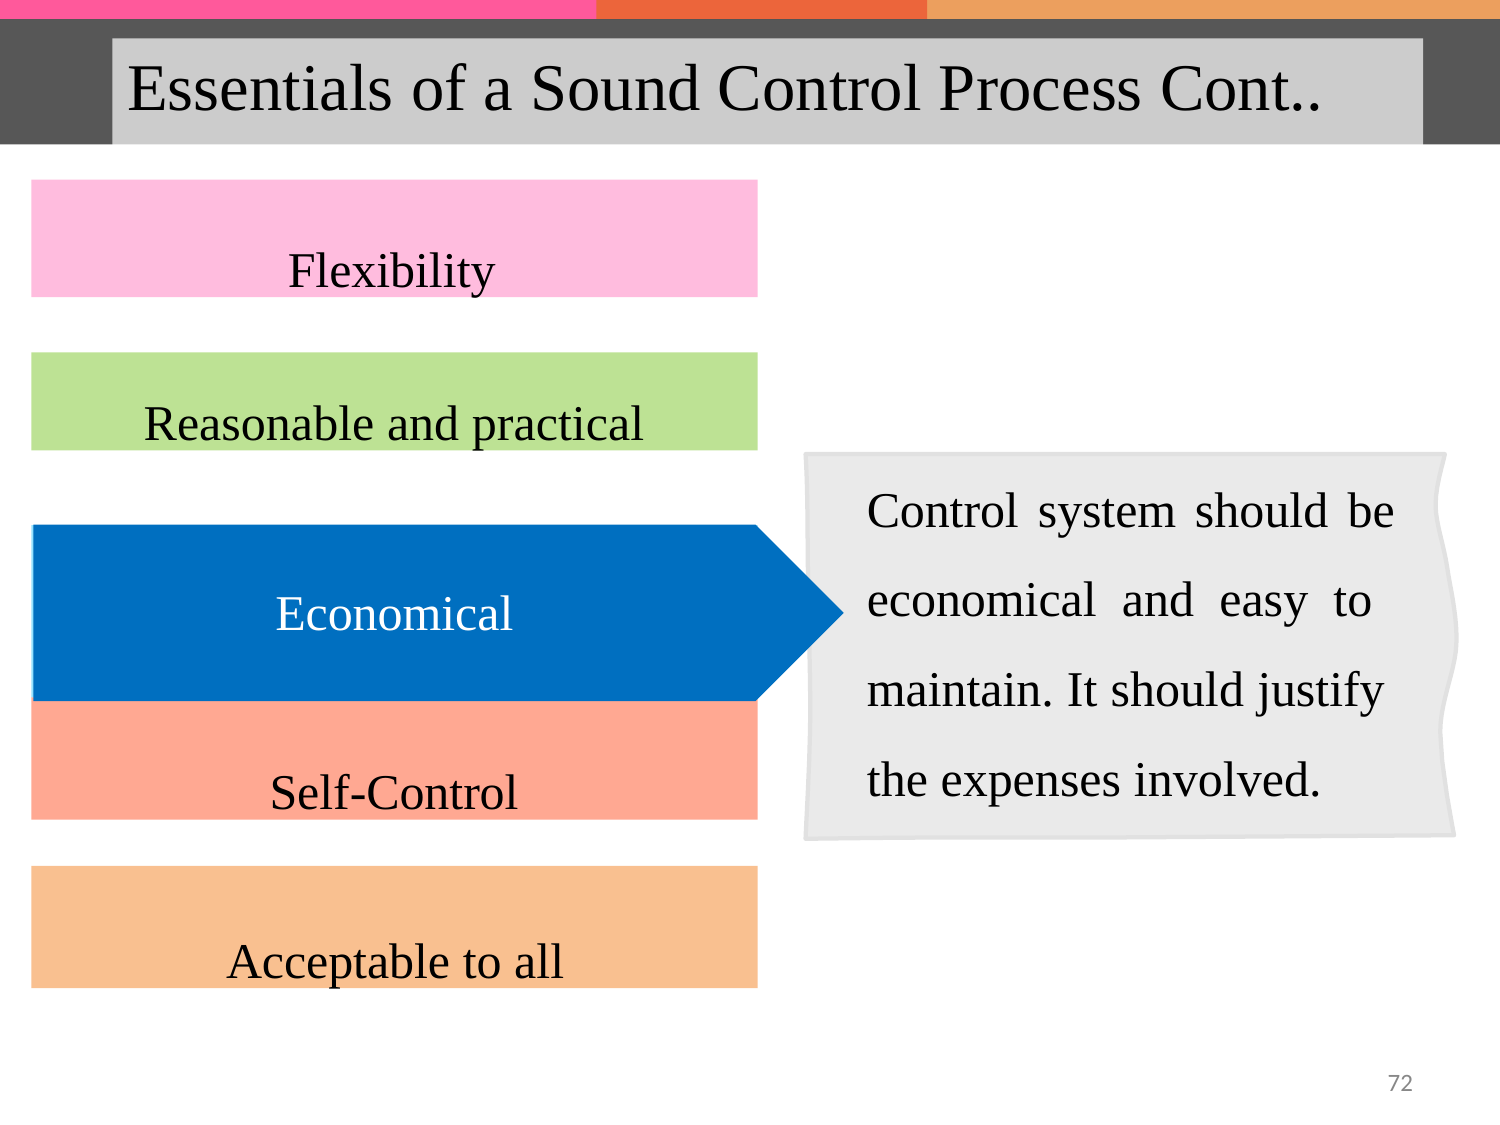

# Essentials of a Sound Control Process Cont..

Flexibility
Reasonable and practical

Control system should be

Economical
economical and easy to  maintain. It should justify  the expenses involved.
Economical

Self-Control

Acceptable to all
72